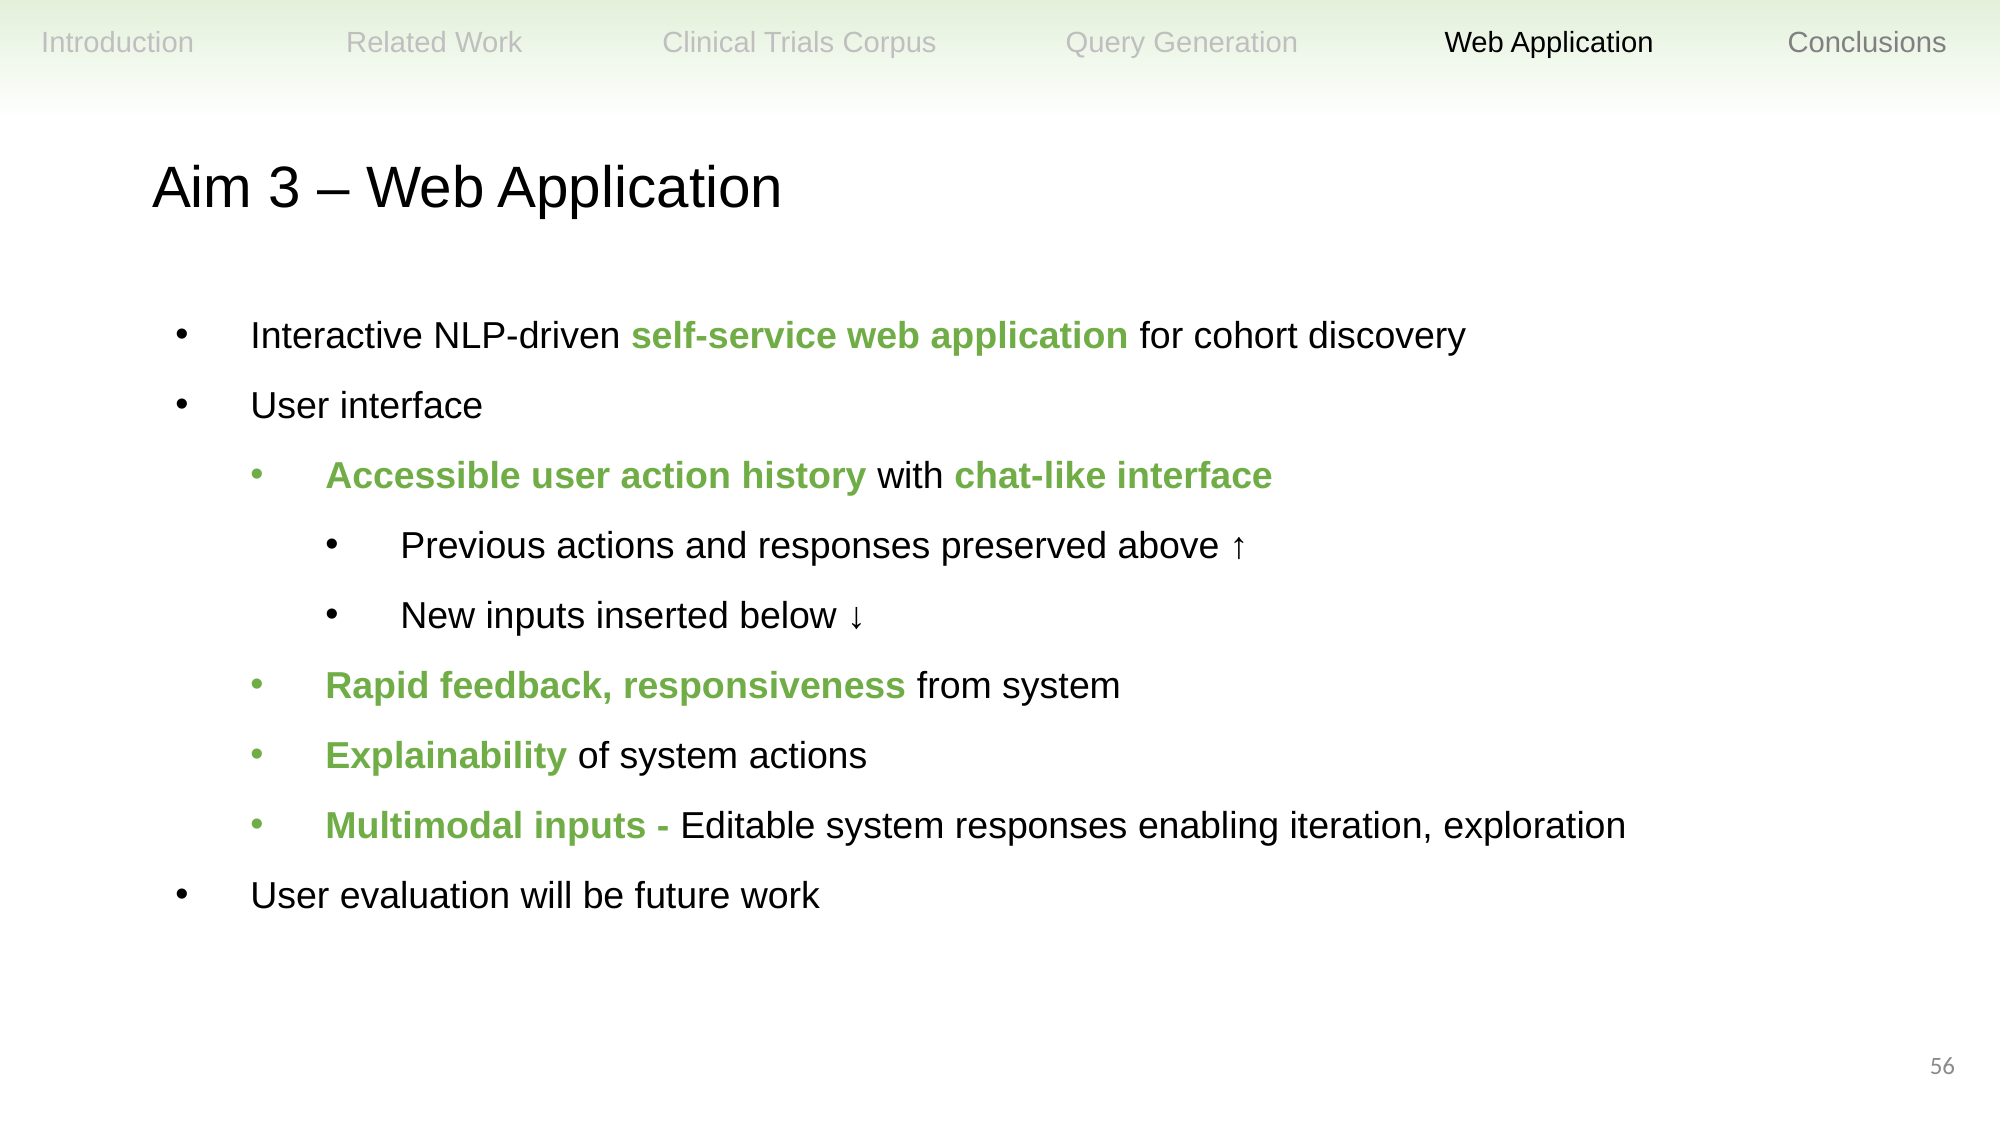

Related Work
Clinical Trials Corpus
Query Generation
Web Application
Conclusions
Introduction
Aim 3 – Web Application
Interactive NLP-driven self-service web application for cohort discovery
User interface
Accessible user action history with chat-like interface
Previous actions and responses preserved above ↑
New inputs inserted below ↓
Rapid feedback, responsiveness from system
Explainability of system actions
Multimodal inputs - Editable system responses enabling iteration, exploration
User evaluation will be future work

56